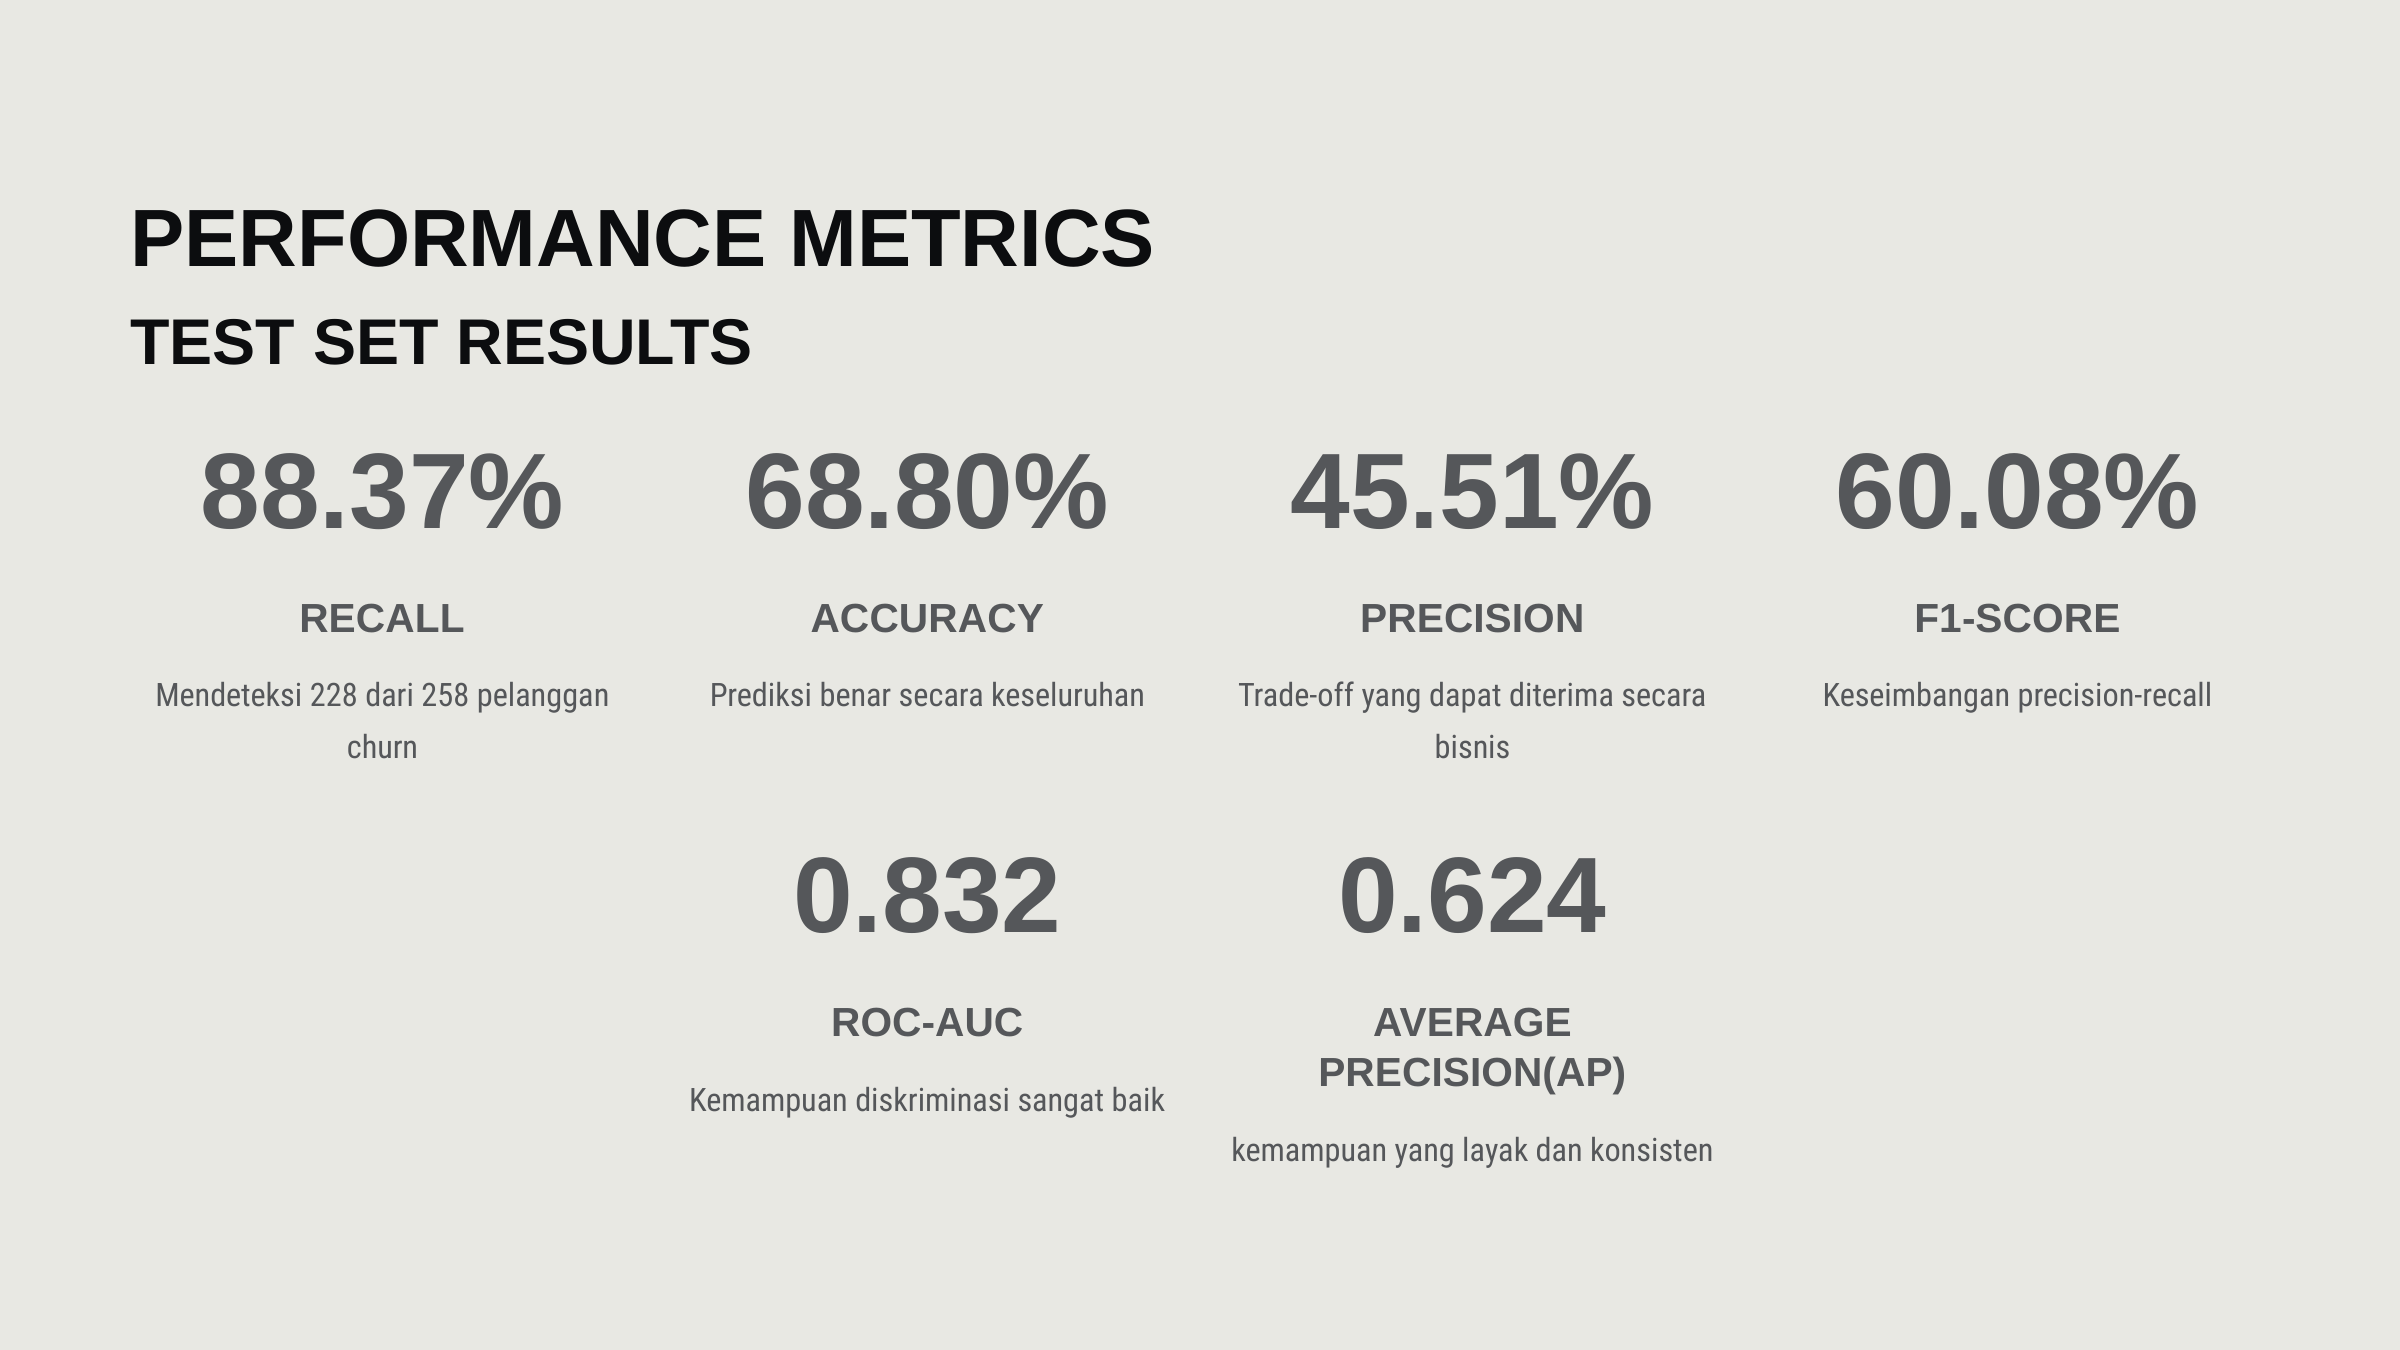

PERFORMANCE METRICS
TEST SET RESULTS
88.37%
68.80%
45.51%
60.08%
RECALL
ACCURACY
PRECISION
F1-SCORE
Mendeteksi 228 dari 258 pelanggan churn
Prediksi benar secara keseluruhan
Trade-off yang dapat diterima secara bisnis
Keseimbangan precision-recall
0.832
0.624
ROC-AUC
AVERAGE PRECISION(AP)
Kemampuan diskriminasi sangat baik
kemampuan yang layak dan konsisten